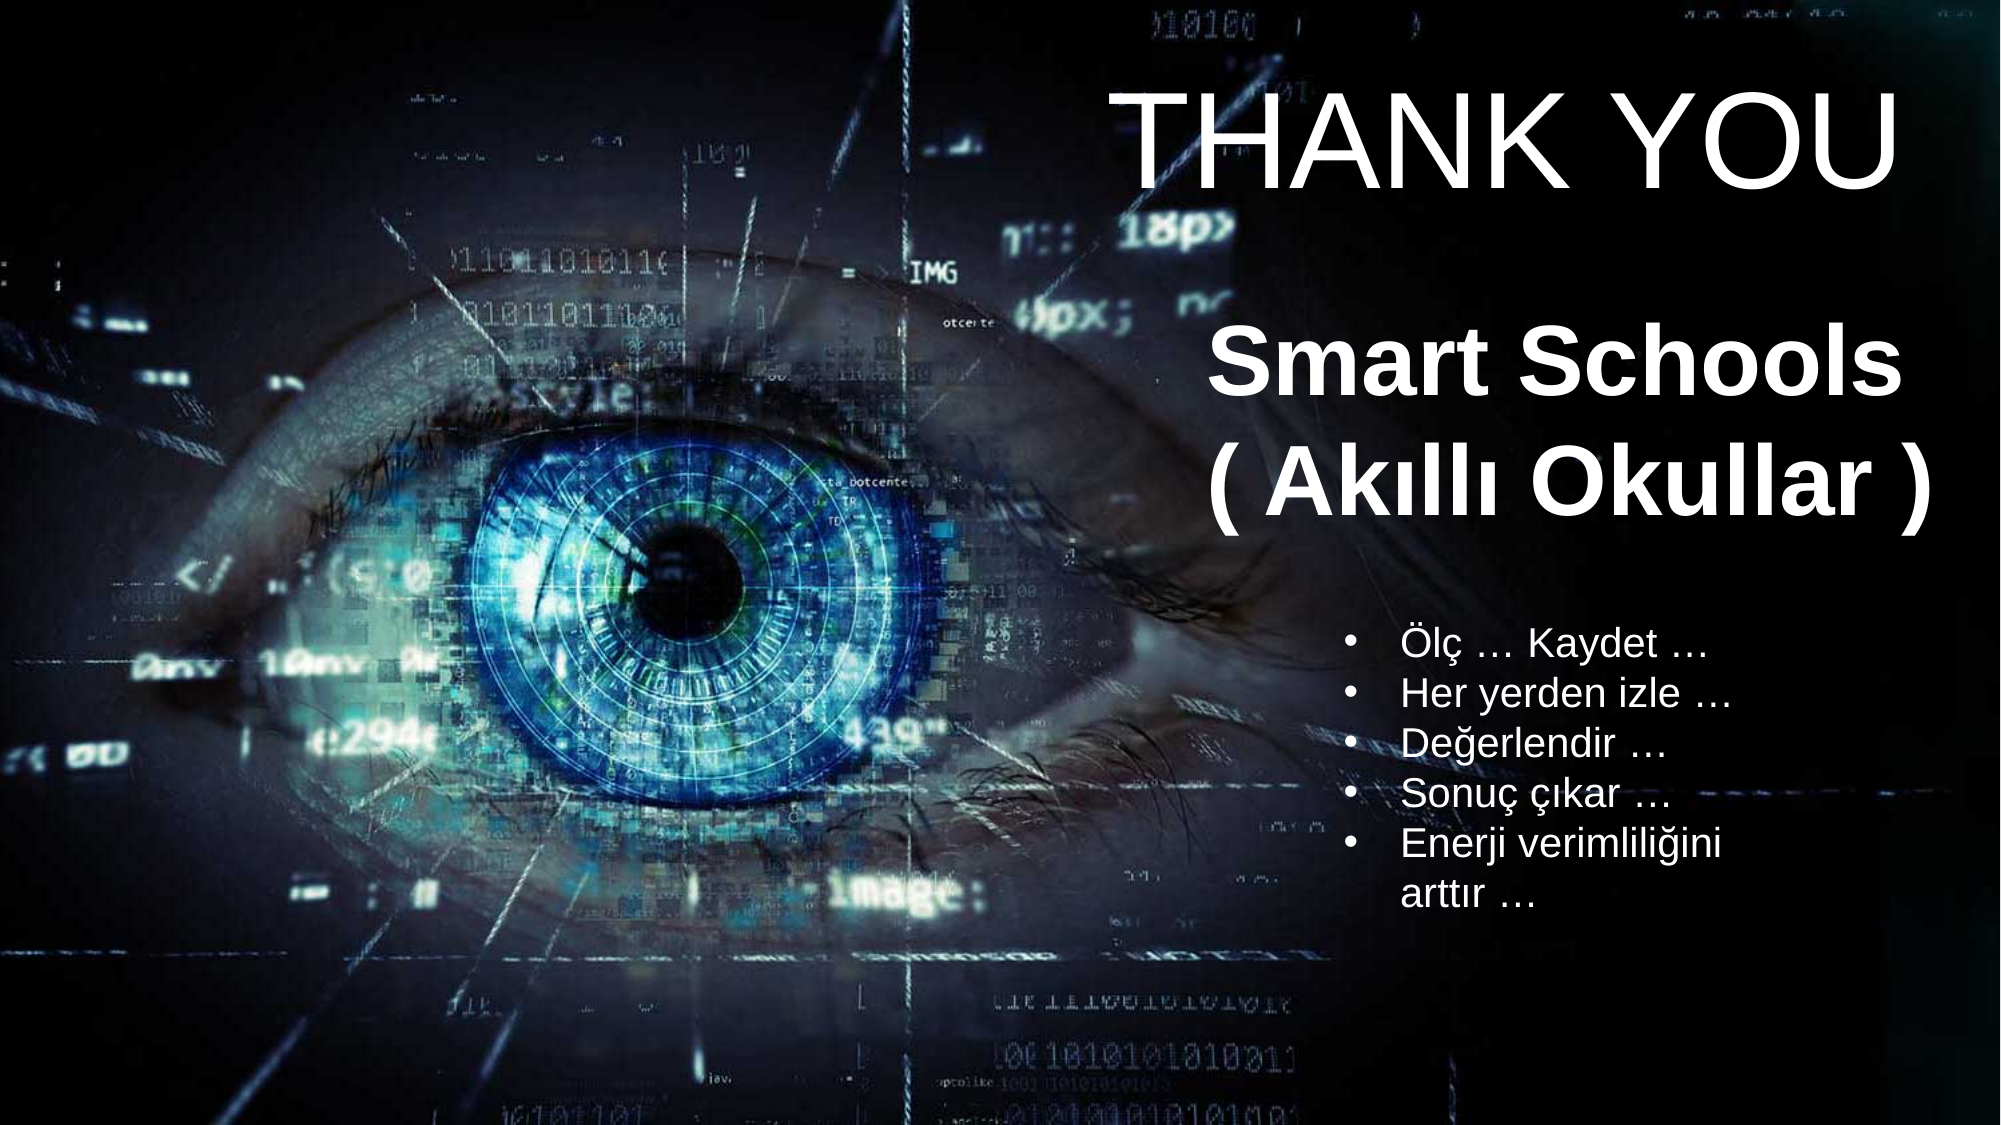

THANK YOU
Smart Schools
( Akıllı Okullar )
Ölç … Kaydet …
Her yerden izle …
Değerlendir …
Sonuç çıkar …
Enerji verimliliğini arttır …